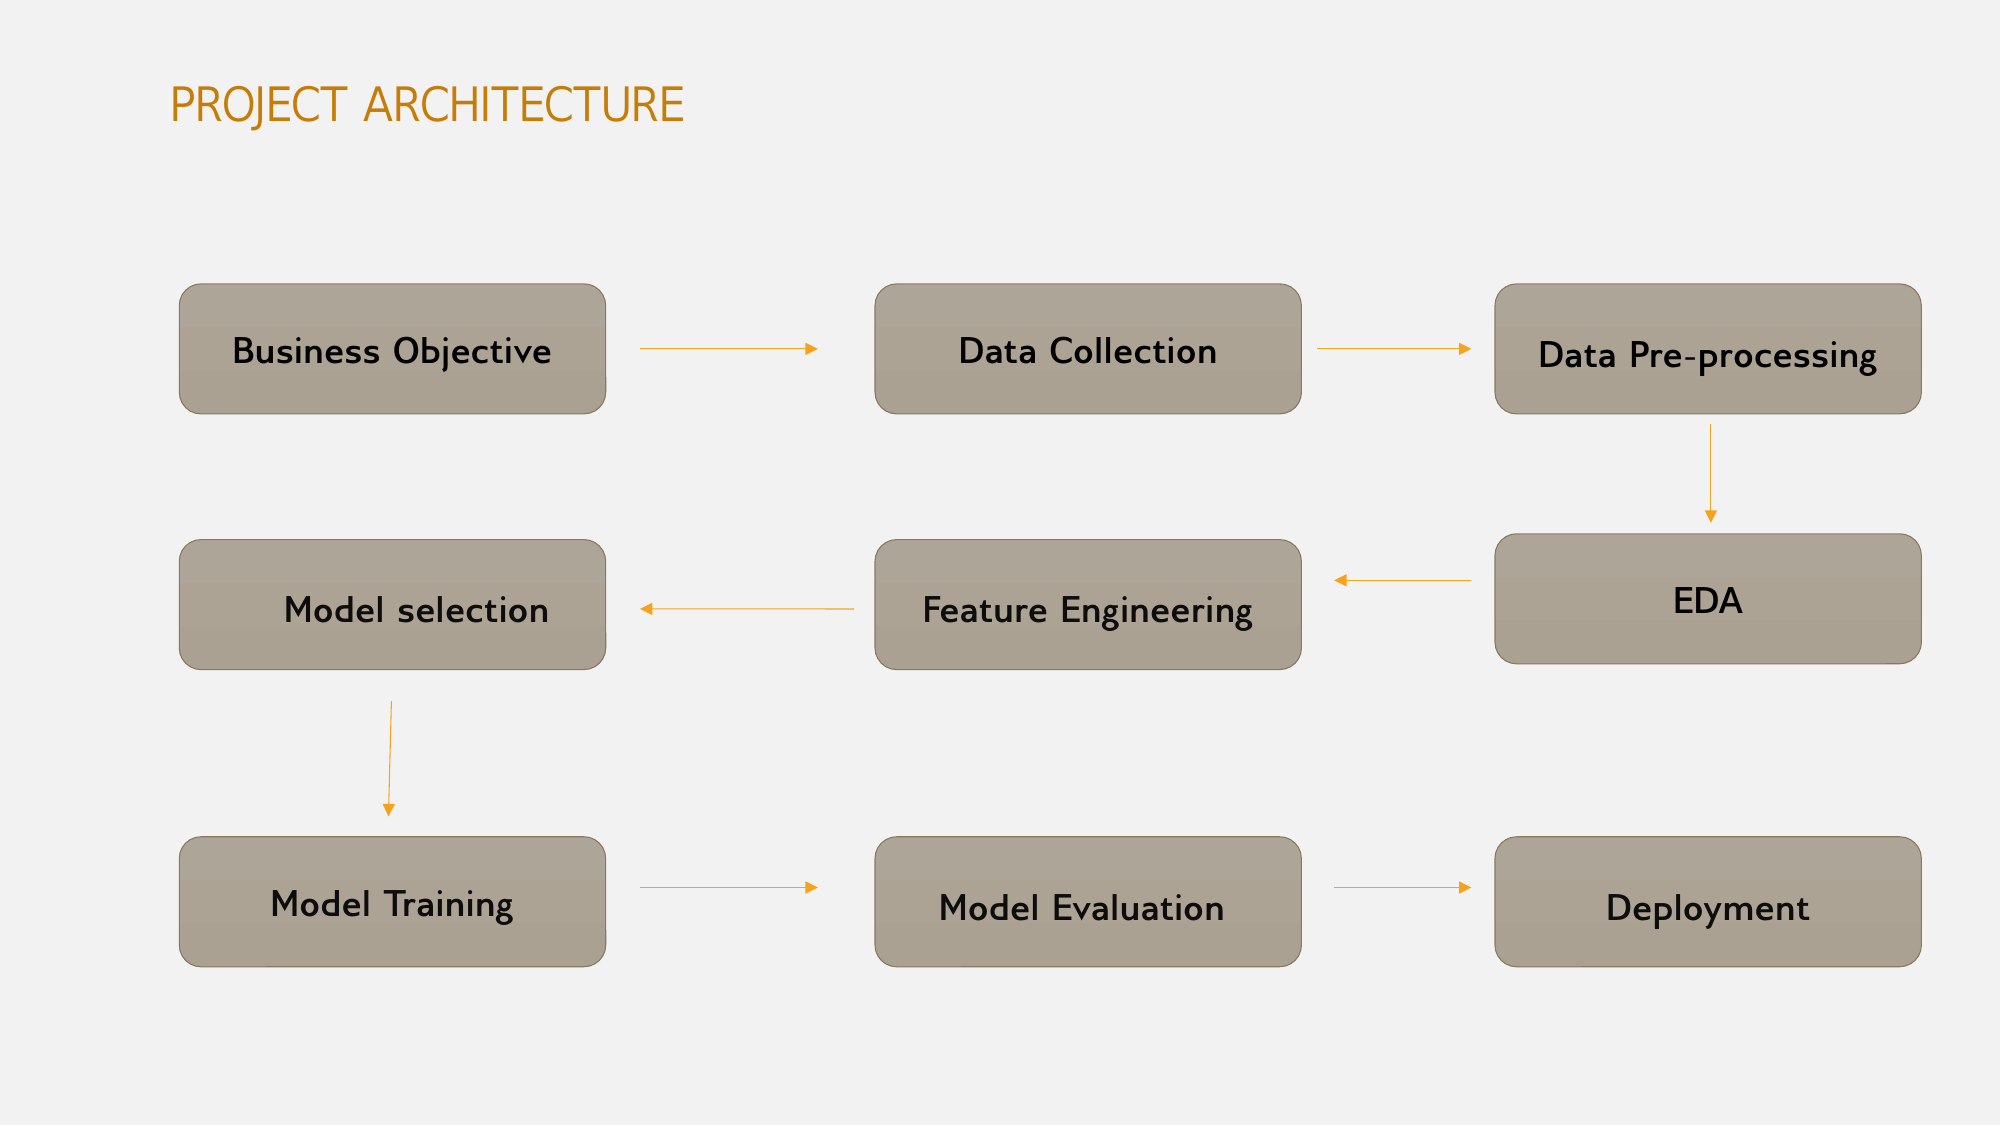

PROJECT ARCHITECTURE
Business Objective

Data Collection

Data Pre-processing

EDA

    Model selection
Feature Engineering

Model Training

Model Evaluation
Deployment